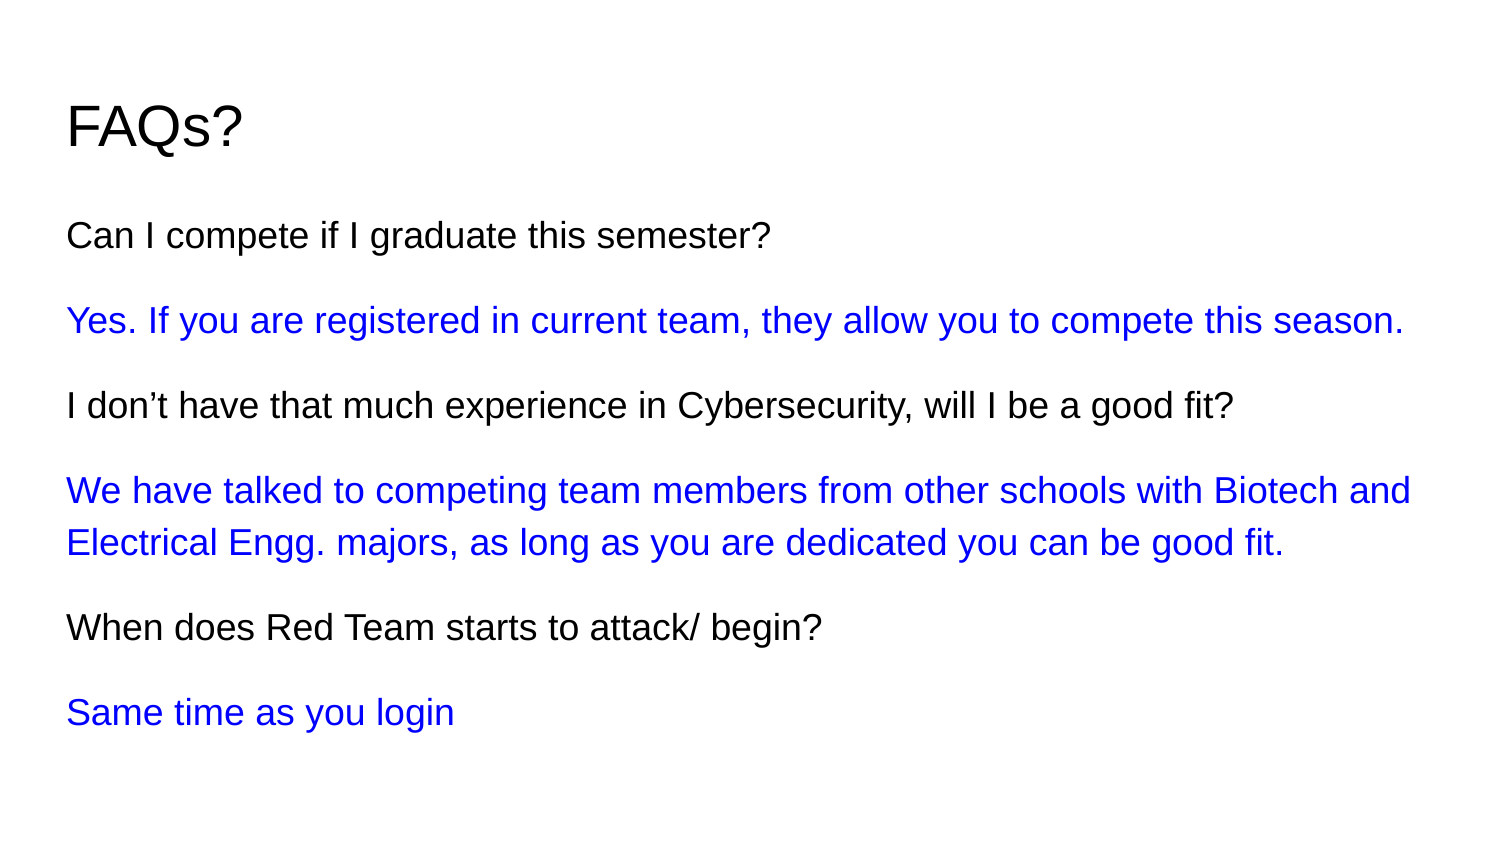

# FAQs?
Can I compete if I graduate this semester?
Yes. If you are registered in current team, they allow you to compete this season.
I don’t have that much experience in Cybersecurity, will I be a good fit?
We have talked to competing team members from other schools with Biotech and Electrical Engg. majors, as long as you are dedicated you can be good fit.
When does Red Team starts to attack/ begin?
Same time as you login